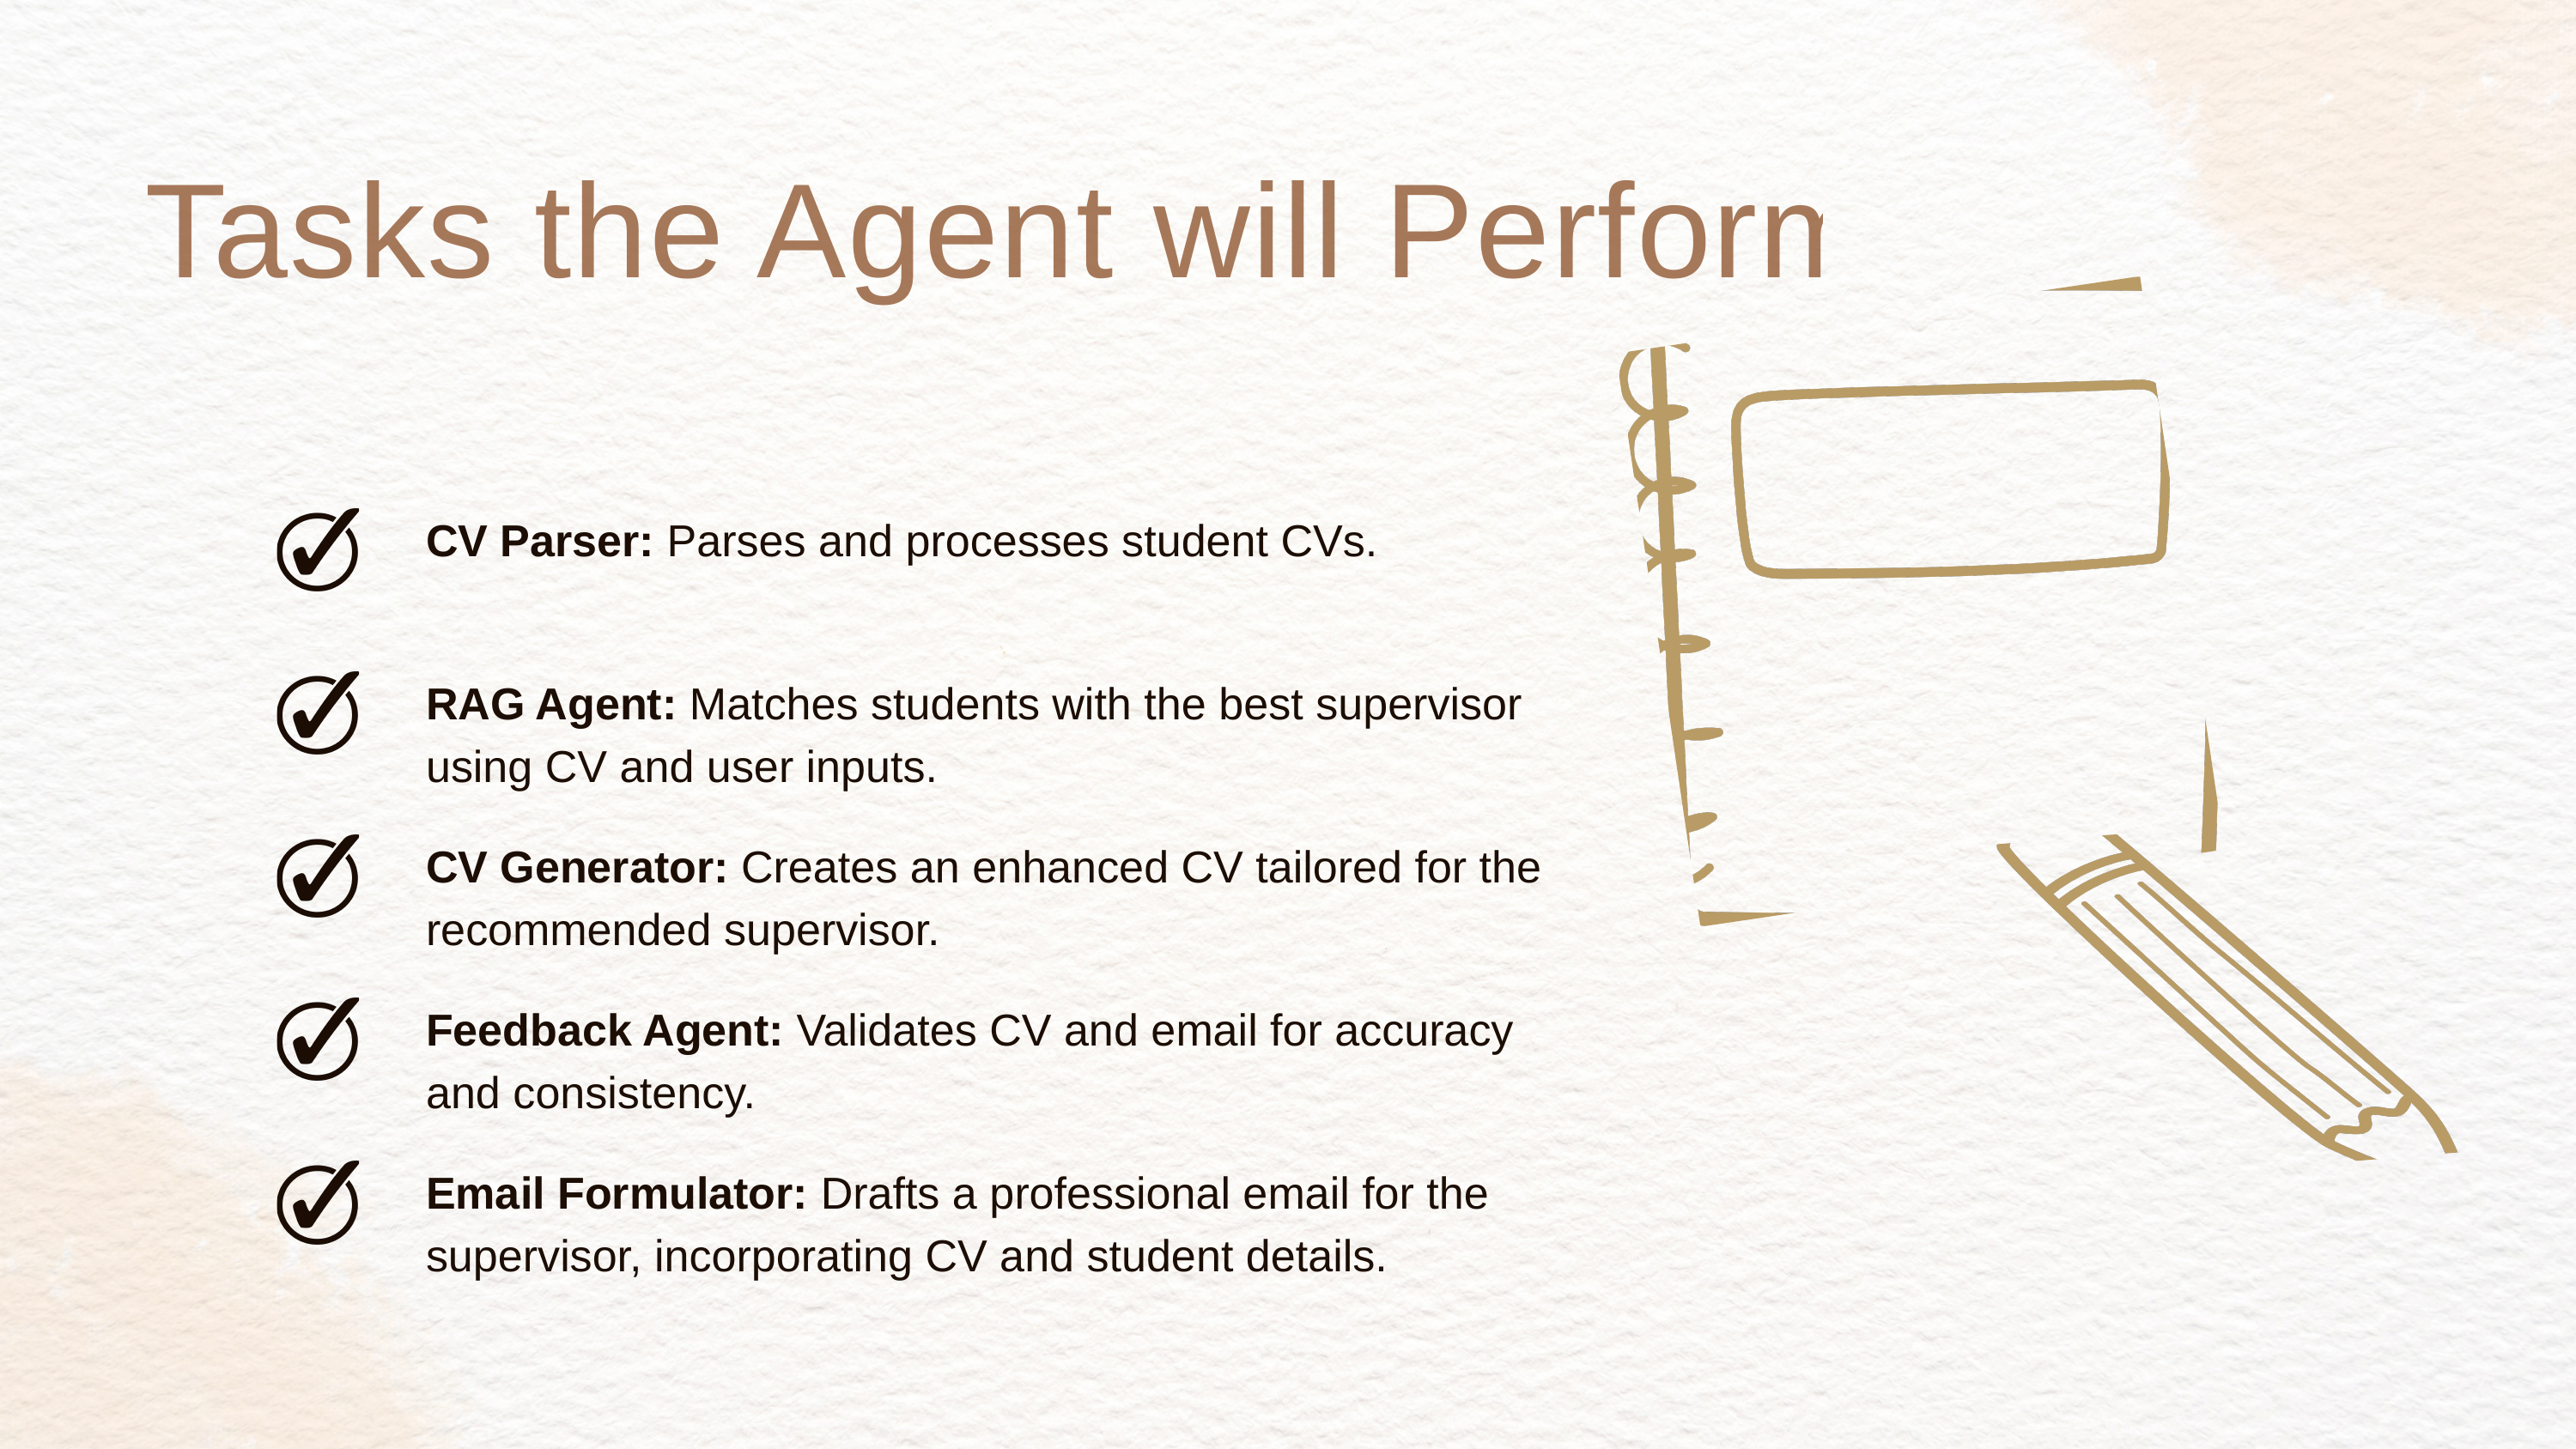

Tasks the Agent will Perform

CV Parser: Parses and processes student CVs.

RAG Agent: Matches students with the best supervisor using CV and user inputs.

CV Generator: Creates an enhanced CV tailored for the recommended supervisor.

Feedback Agent: Validates CV and email for accuracy and consistency.

Email Formulator: Drafts a professional email for the supervisor, incorporating CV and student details.